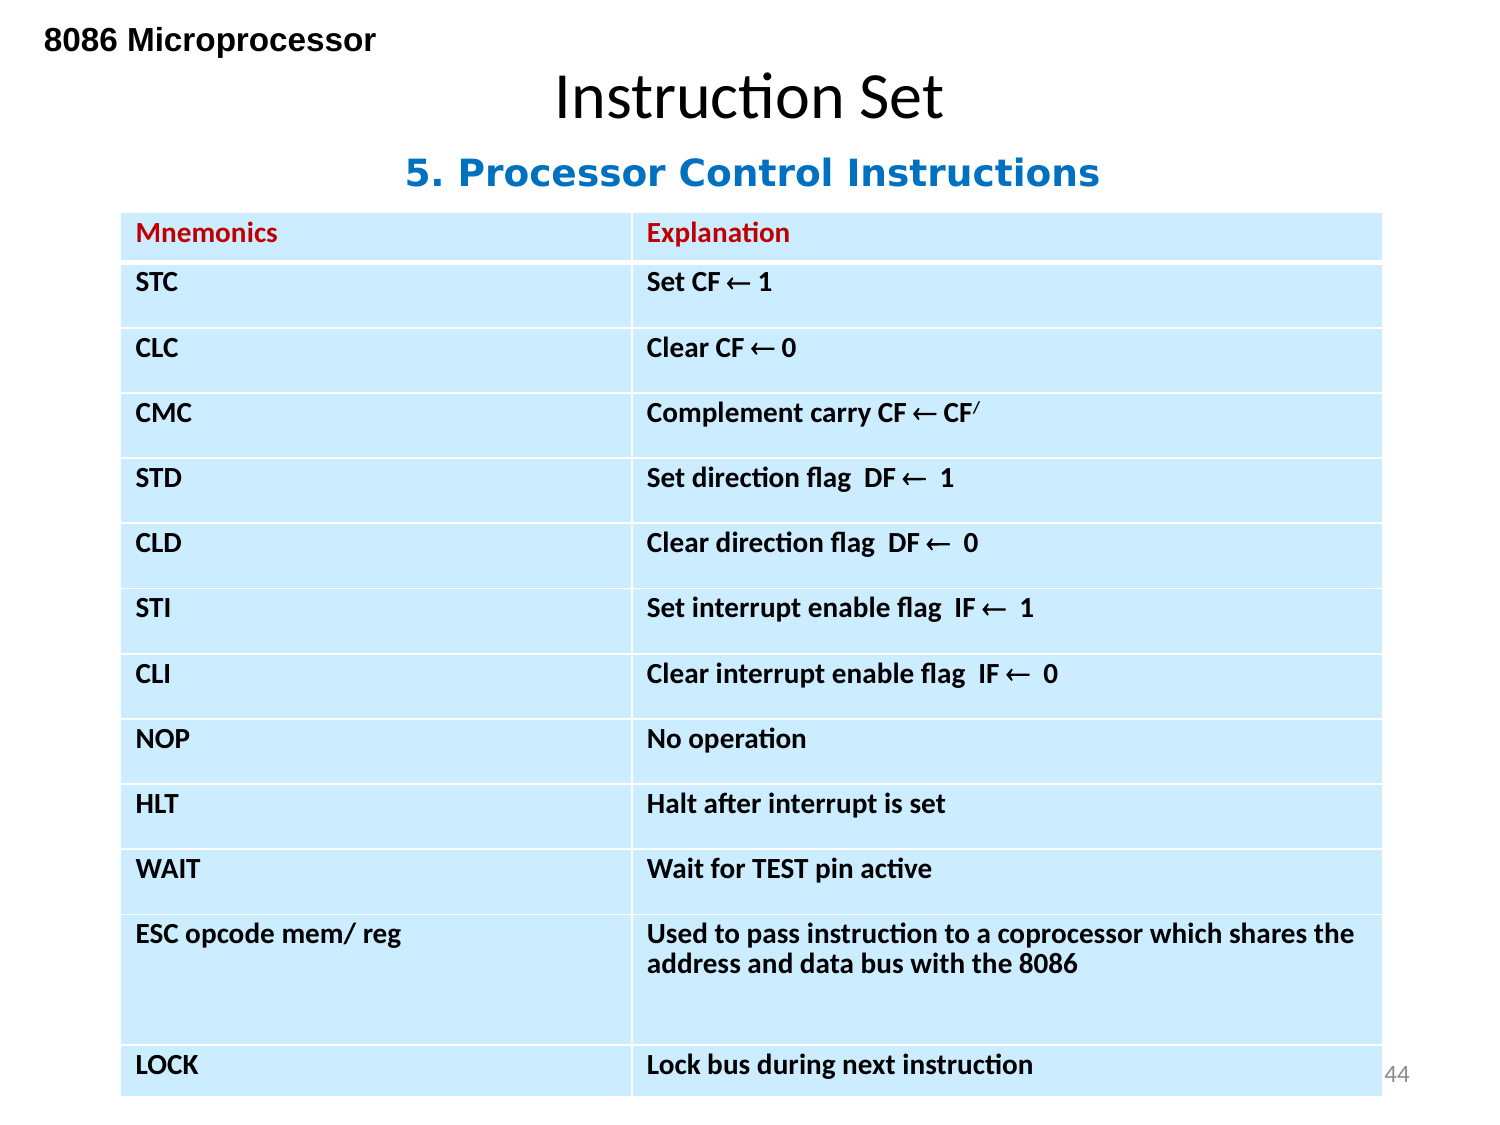

8086 Microprocessor
# Instruction Set
5. Processor Control Instructions
| Mnemonics | Explanation |
| --- | --- |
| STC | Set CF ← 1 |
| CLC | Clear CF ← 0 |
| CMC | Complement carry CF ← CF/ |
| STD | Set direction flag DF ← 1 |
| CLD | Clear direction flag DF ← 0 |
| STI | Set interrupt enable flag IF ← 1 |
| CLI | Clear interrupt enable flag IF ← 0 |
| NOP | No operation |
| HLT | Halt after interrupt is set |
| WAIT | Wait for TEST pin active |
| ESC opcode mem/ reg | Used to pass instruction to a coprocessor which shares the address and data bus with the 8086 |
| LOCK | Lock bus during next instruction |
244